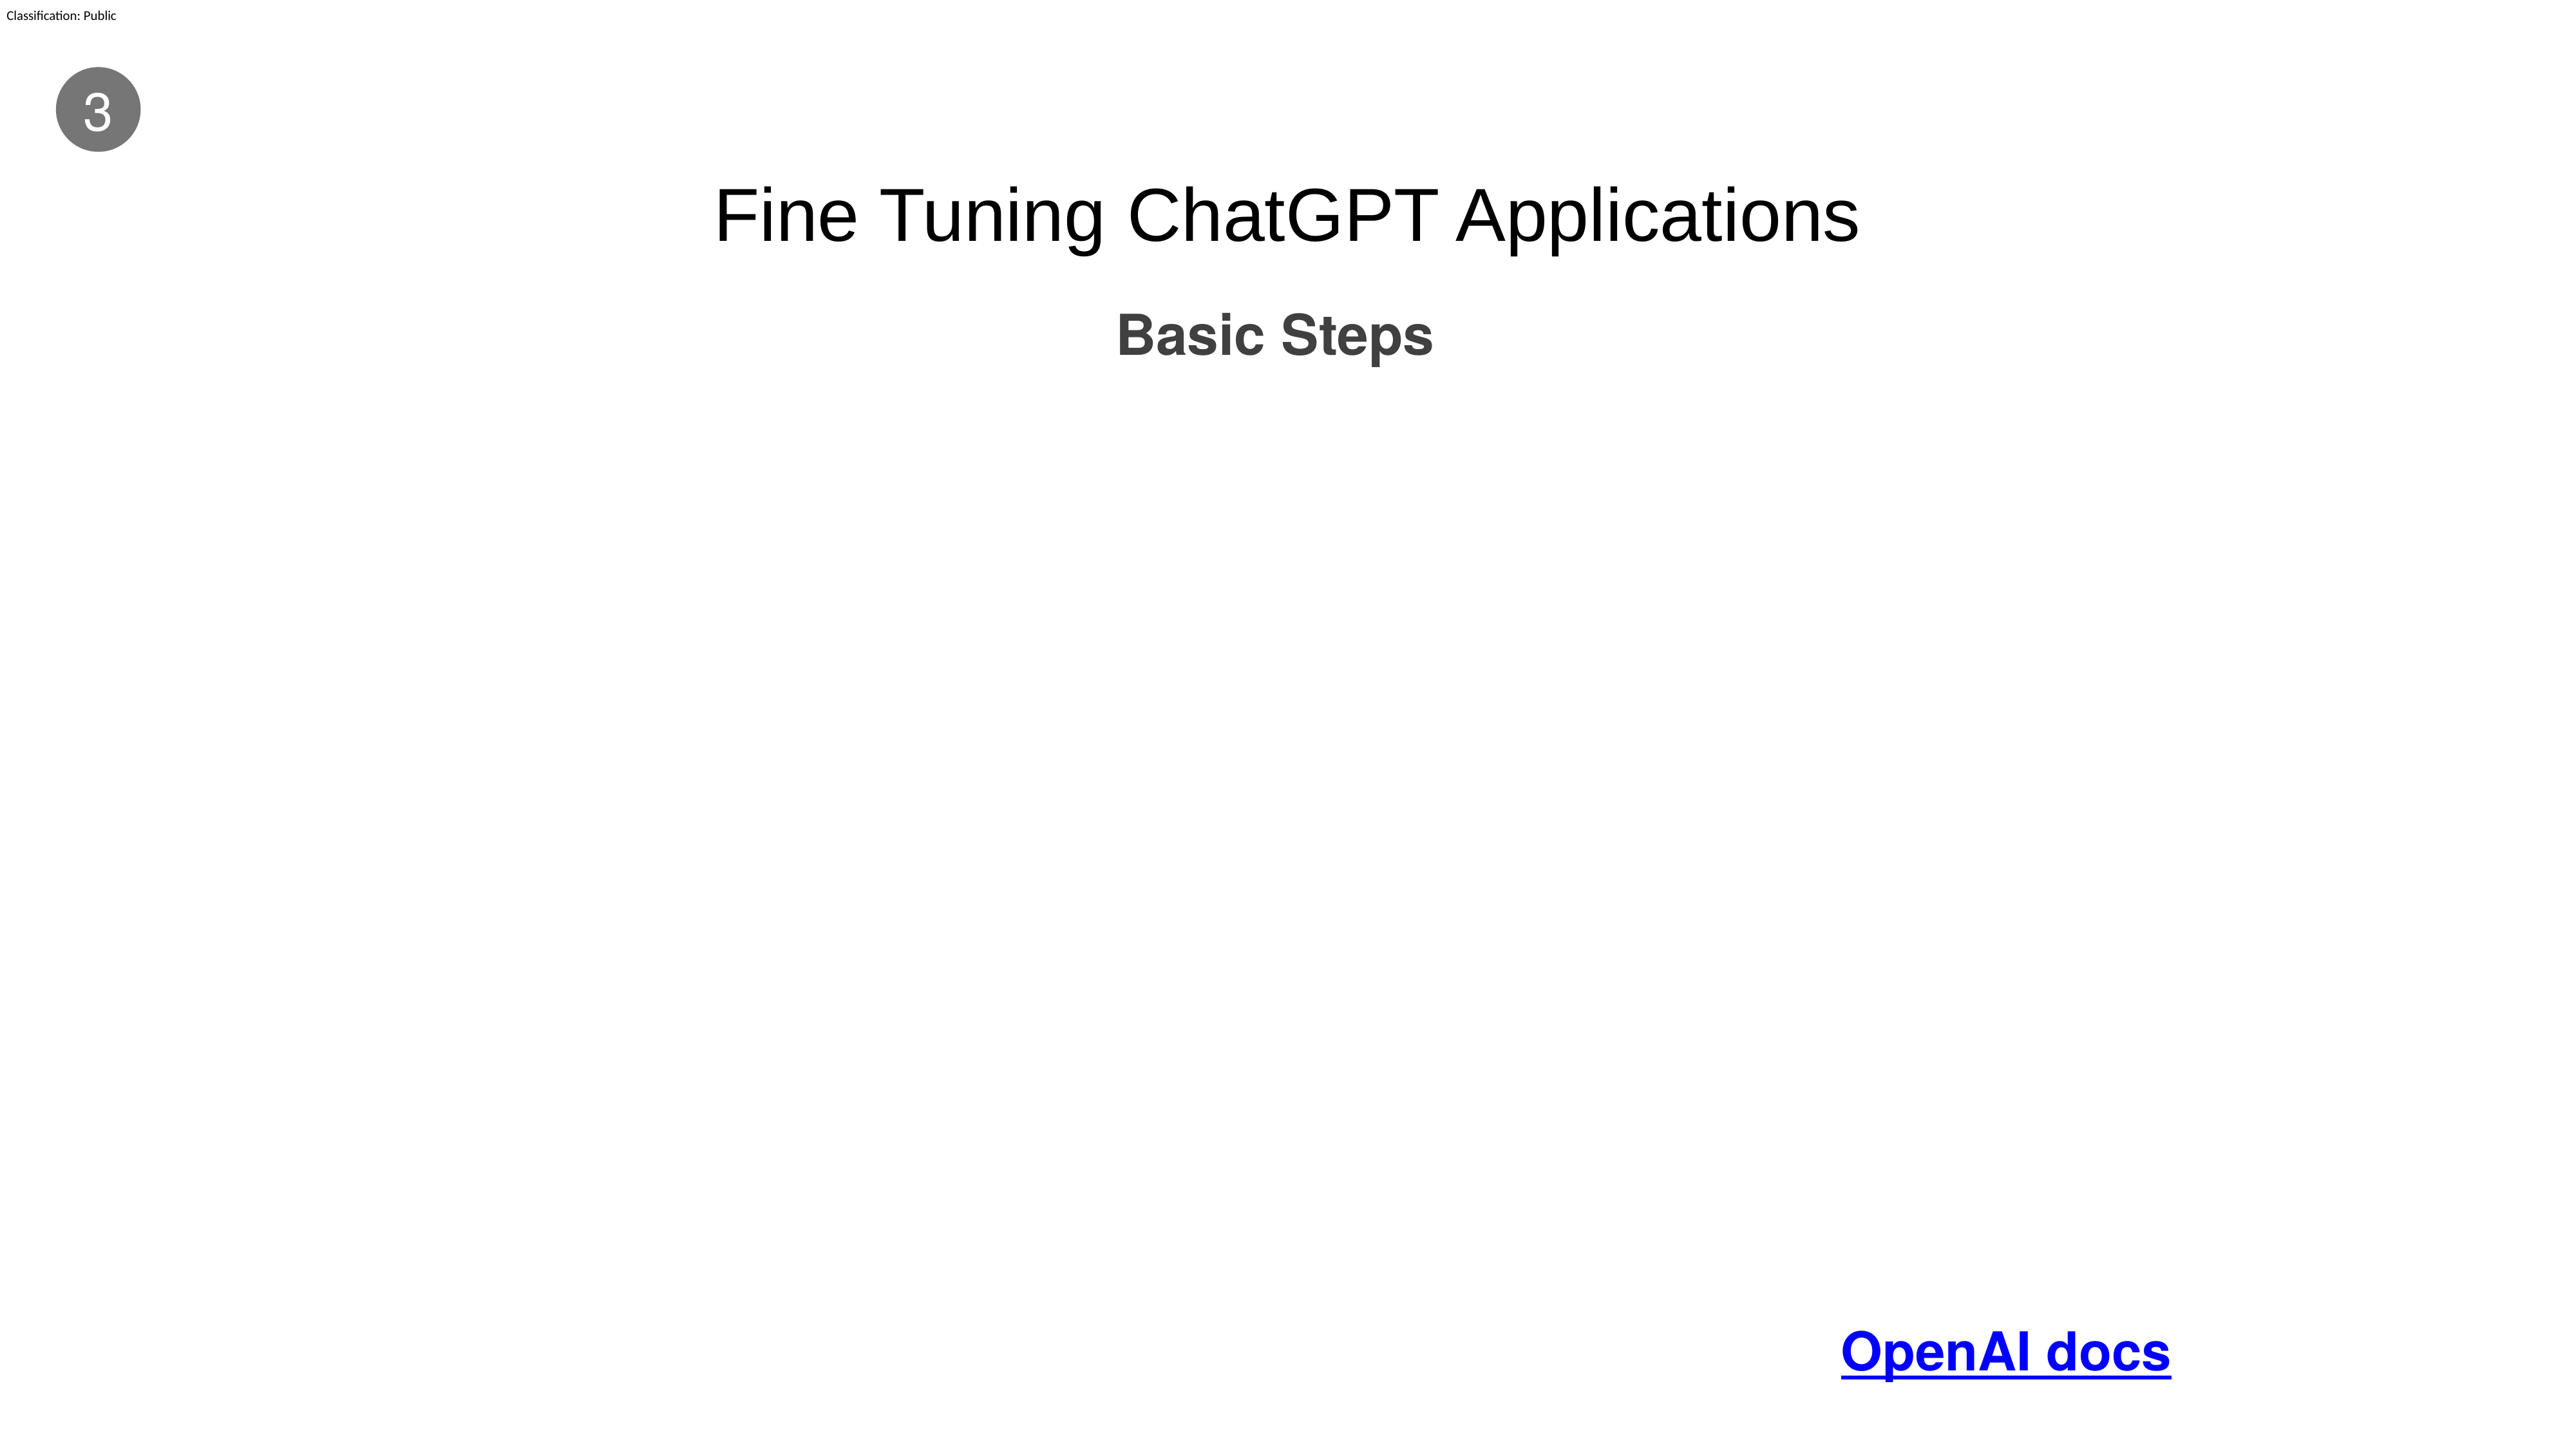

3
# Fine Tuning ChatGPT Applications
Basic Steps
OpenAI docs